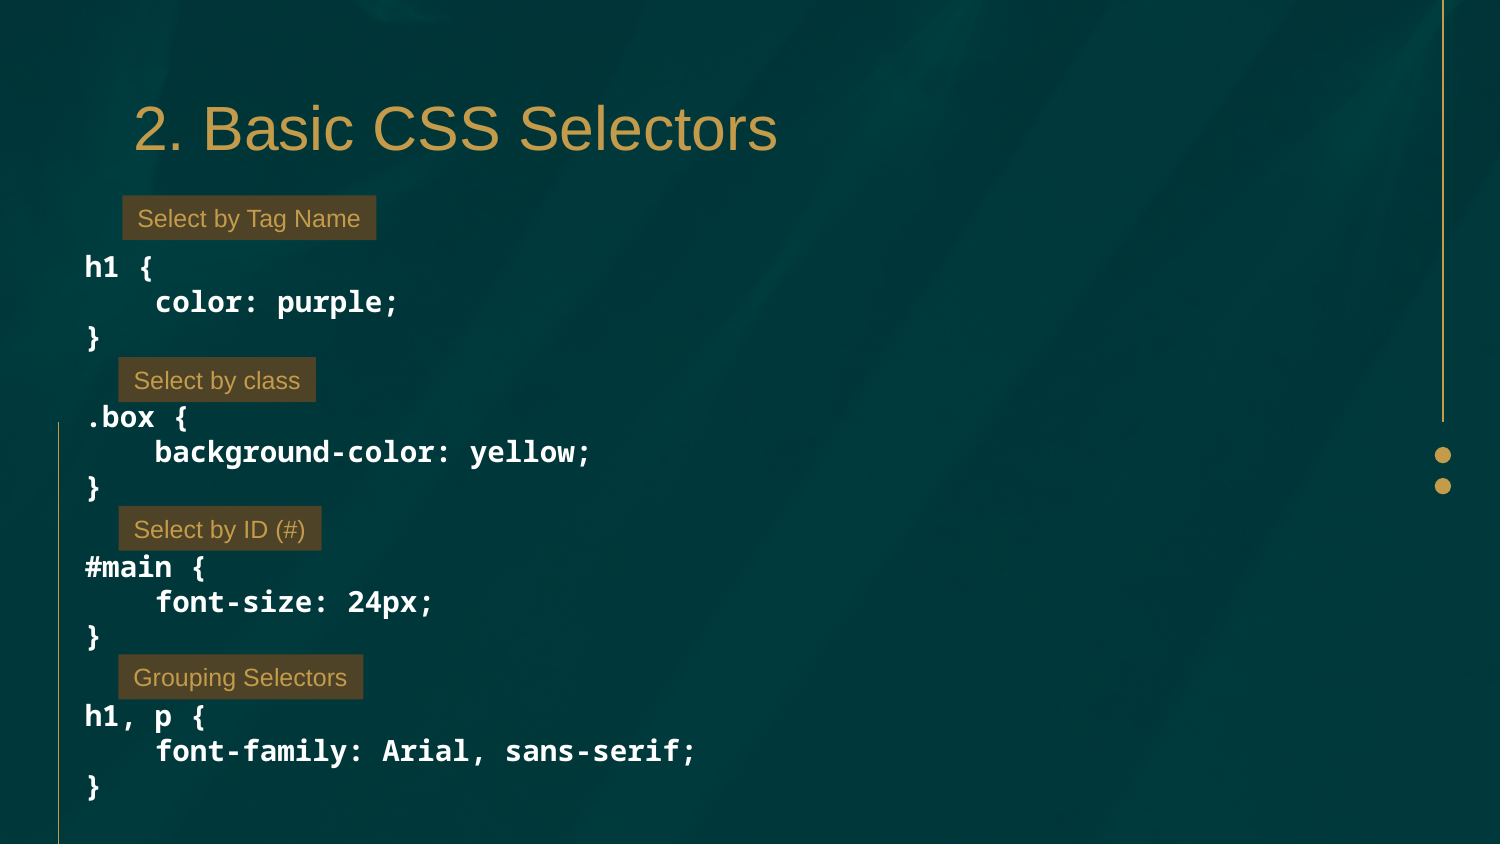

# 2. Basic CSS Selectors
Select by Tag Name
h1 {
    color: purple;
}

.box {
    background-color: yellow;
}

#main {
    font-size: 24px;
}

h1, p {
    font-family: Arial, sans-serif;
}
Select by class
Select by ID (#)
Grouping Selectors